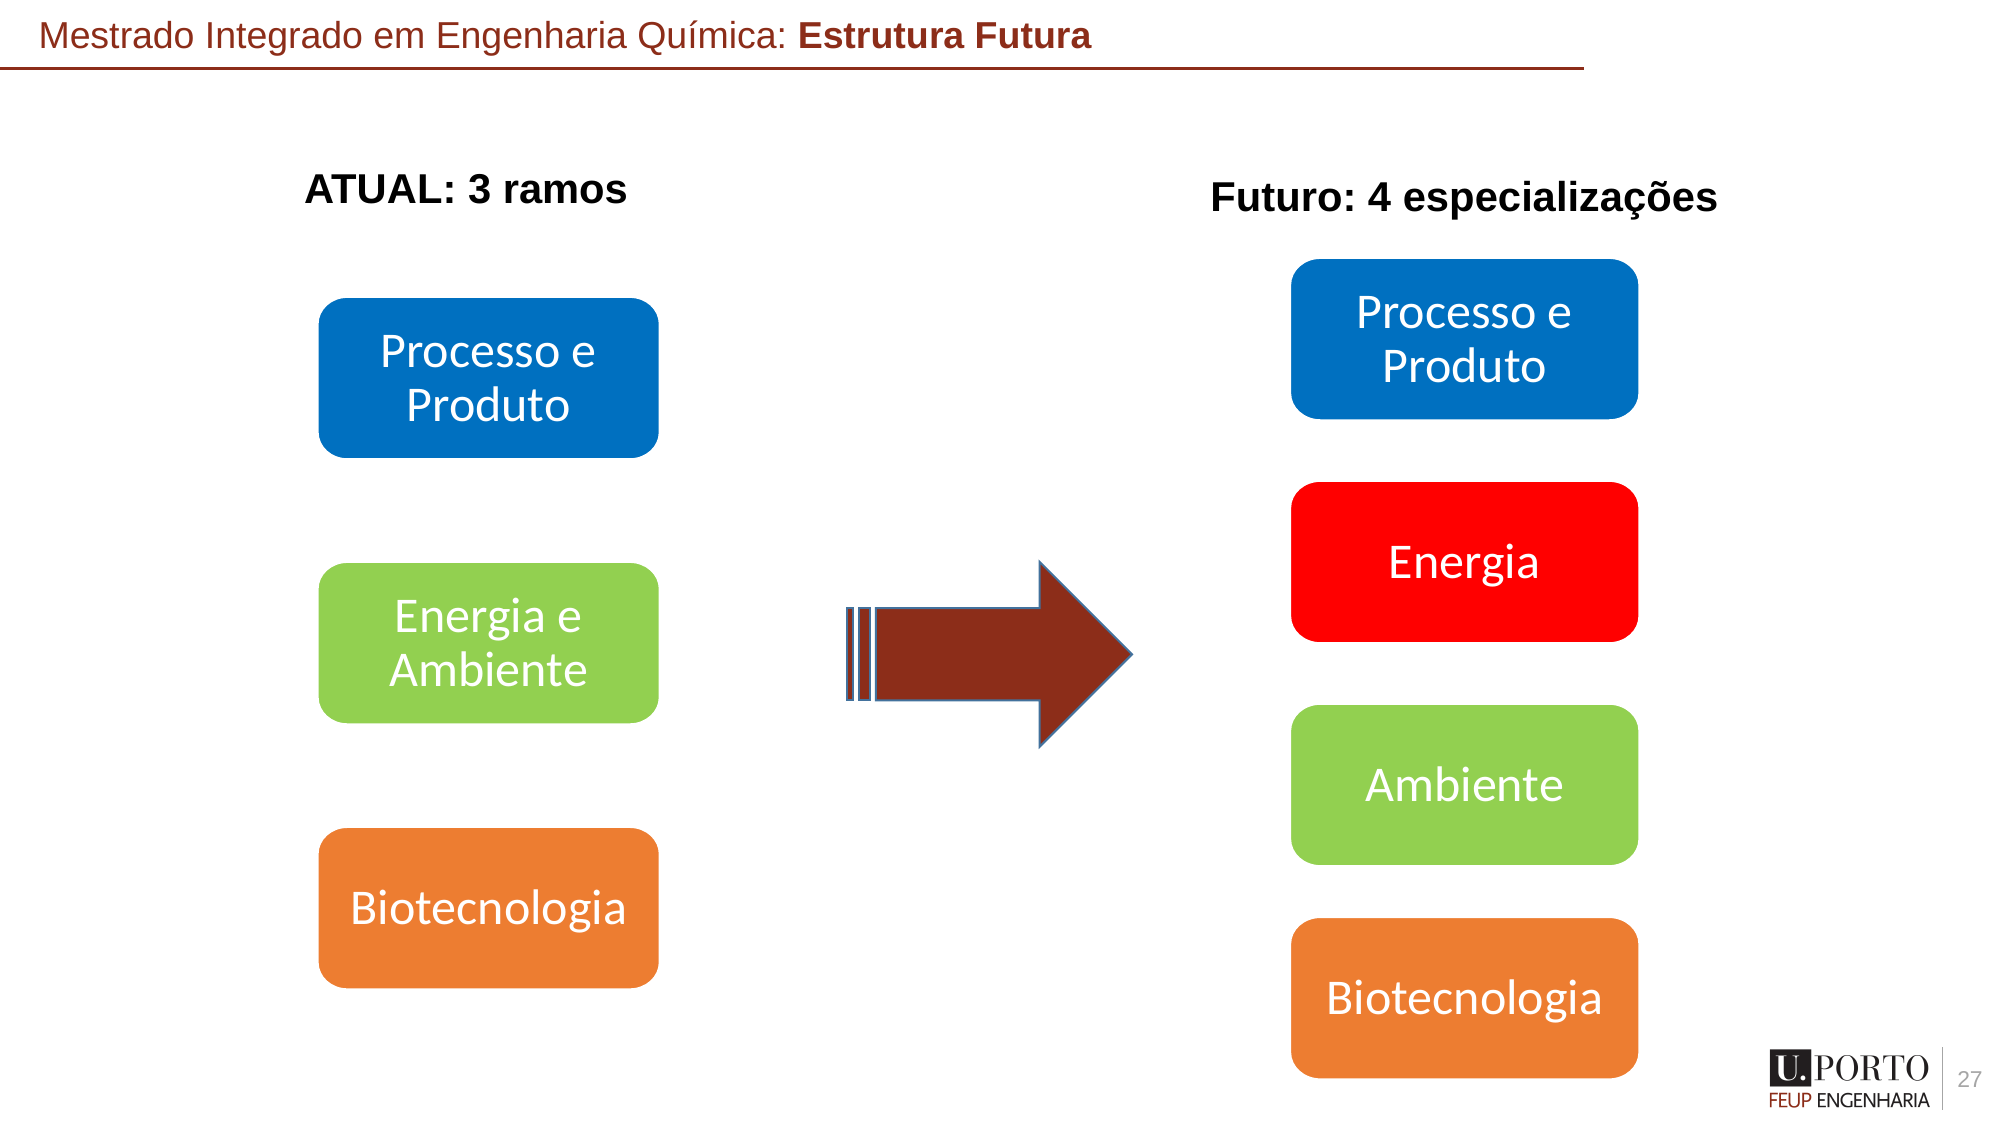

# Mestrado Integrado em Engenharia Química: Estrutura Futura
ATUAL: 3 ramos
Futuro: 4 especializações
Processo e Produto
Processo e Produto
Energia
Energia e Ambiente

Ambiente
Biotecnologia
Biotecnologia